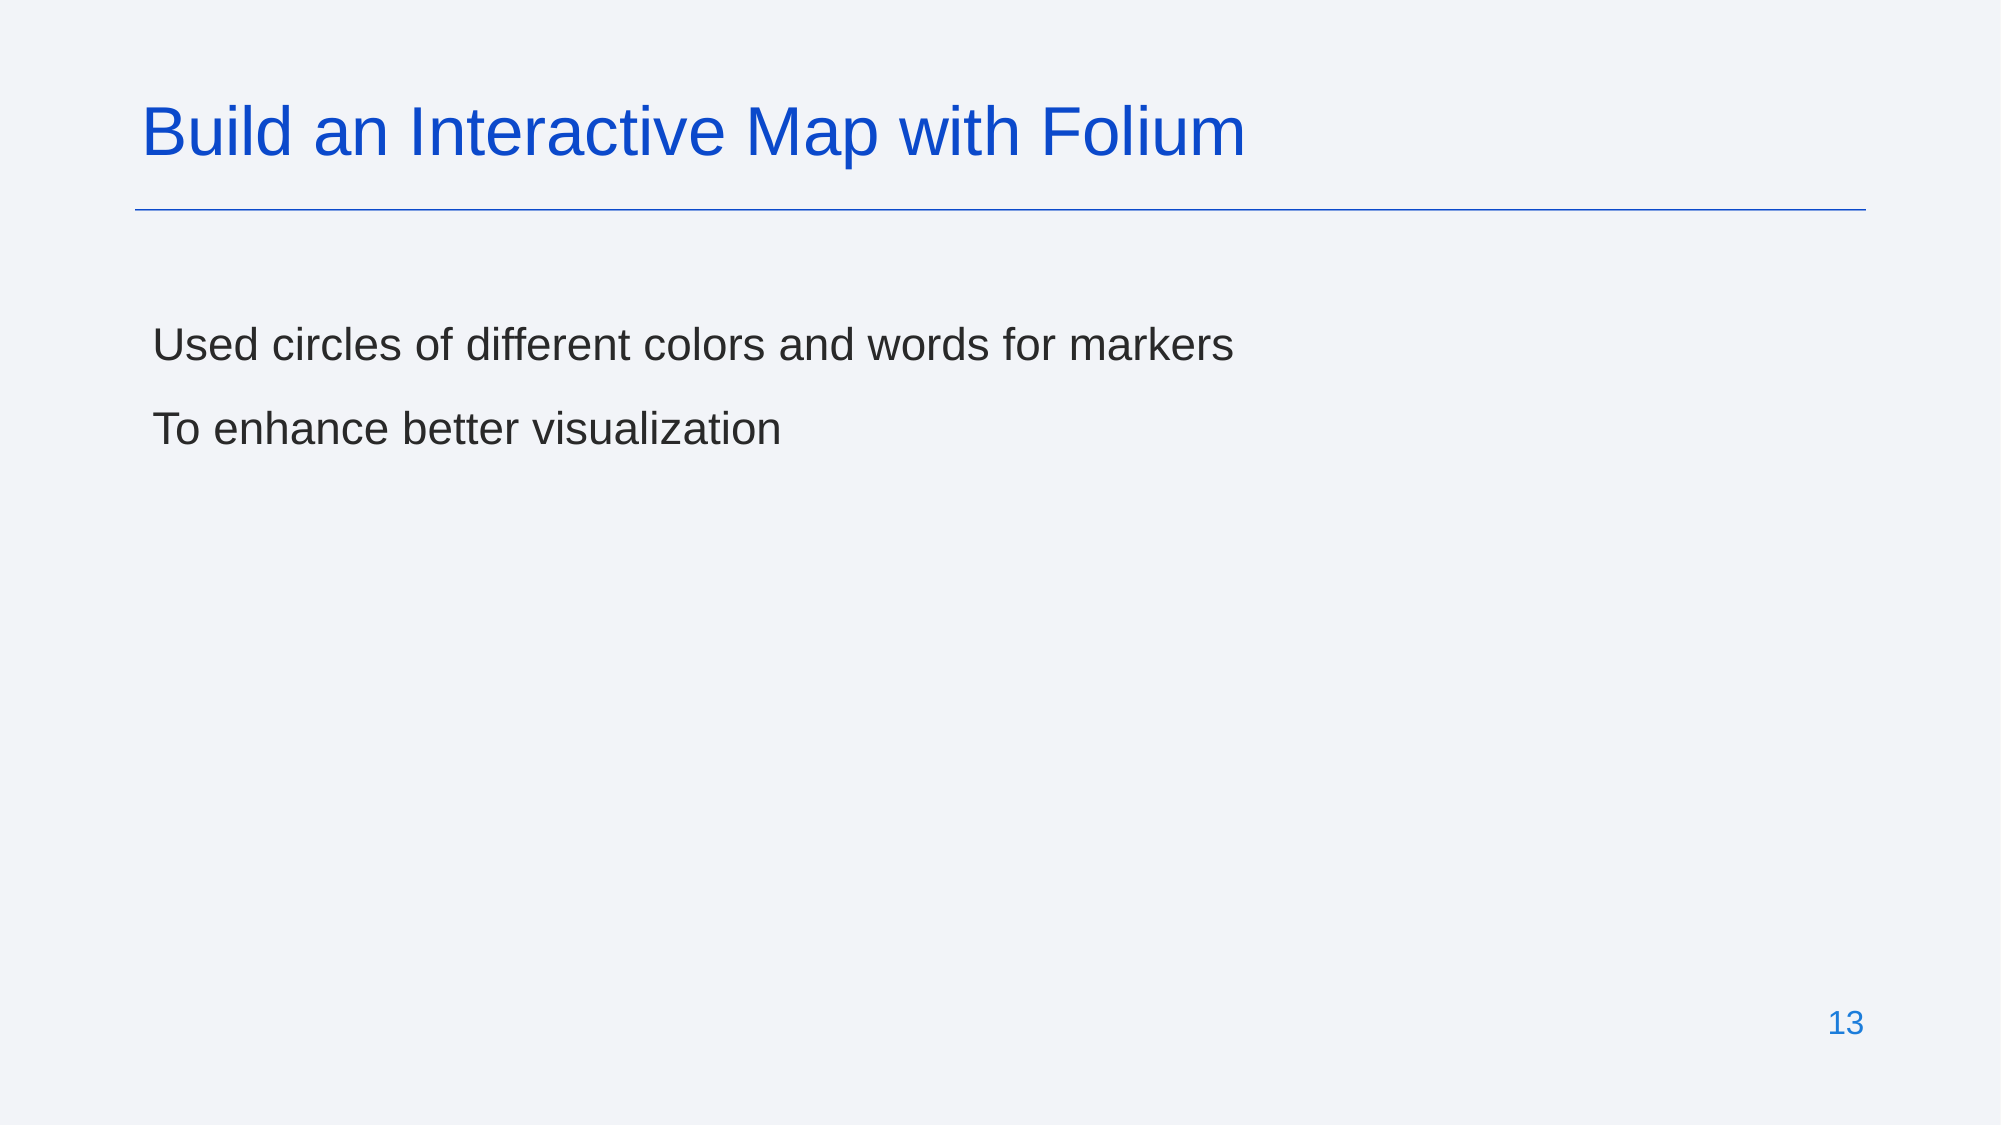

Build an Interactive Map with Folium
Used circles of different colors and words for markers
To enhance better visualization

13